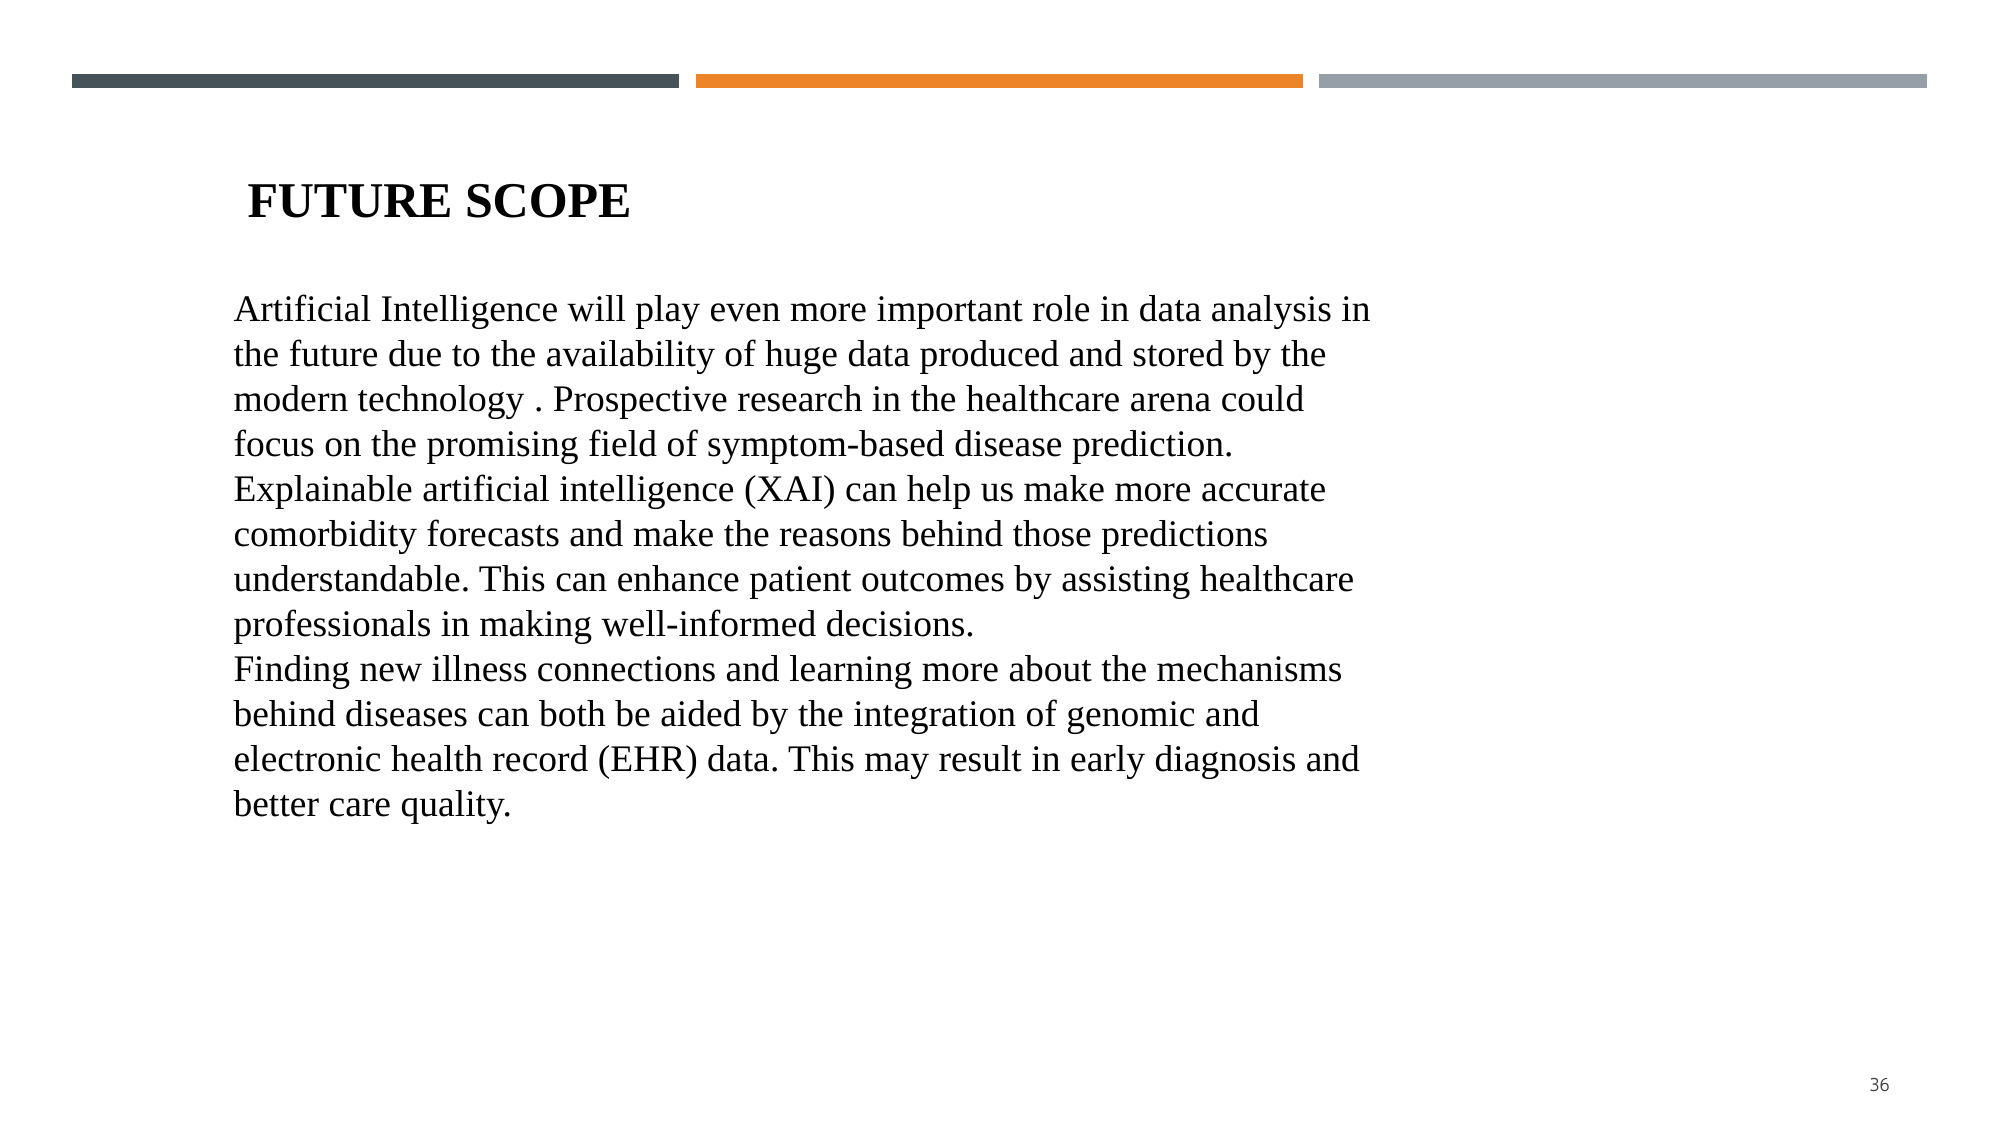

FUTURE SCOPE
Artificial Intelligence will play even more important role in data analysis in the future due to the availability of huge data produced and stored by the modern technology . Prospective research in the healthcare arena could focus on the promising field of symptom-based disease prediction. Explainable artificial intelligence (XAI) can help us make more accurate comorbidity forecasts and make the reasons behind those predictions understandable. This can enhance patient outcomes by assisting healthcare professionals in making well-informed decisions.
Finding new illness connections and learning more about the mechanisms behind diseases can both be aided by the integration of genomic and electronic health record (EHR) data. This may result in early diagnosis and better care quality.

36